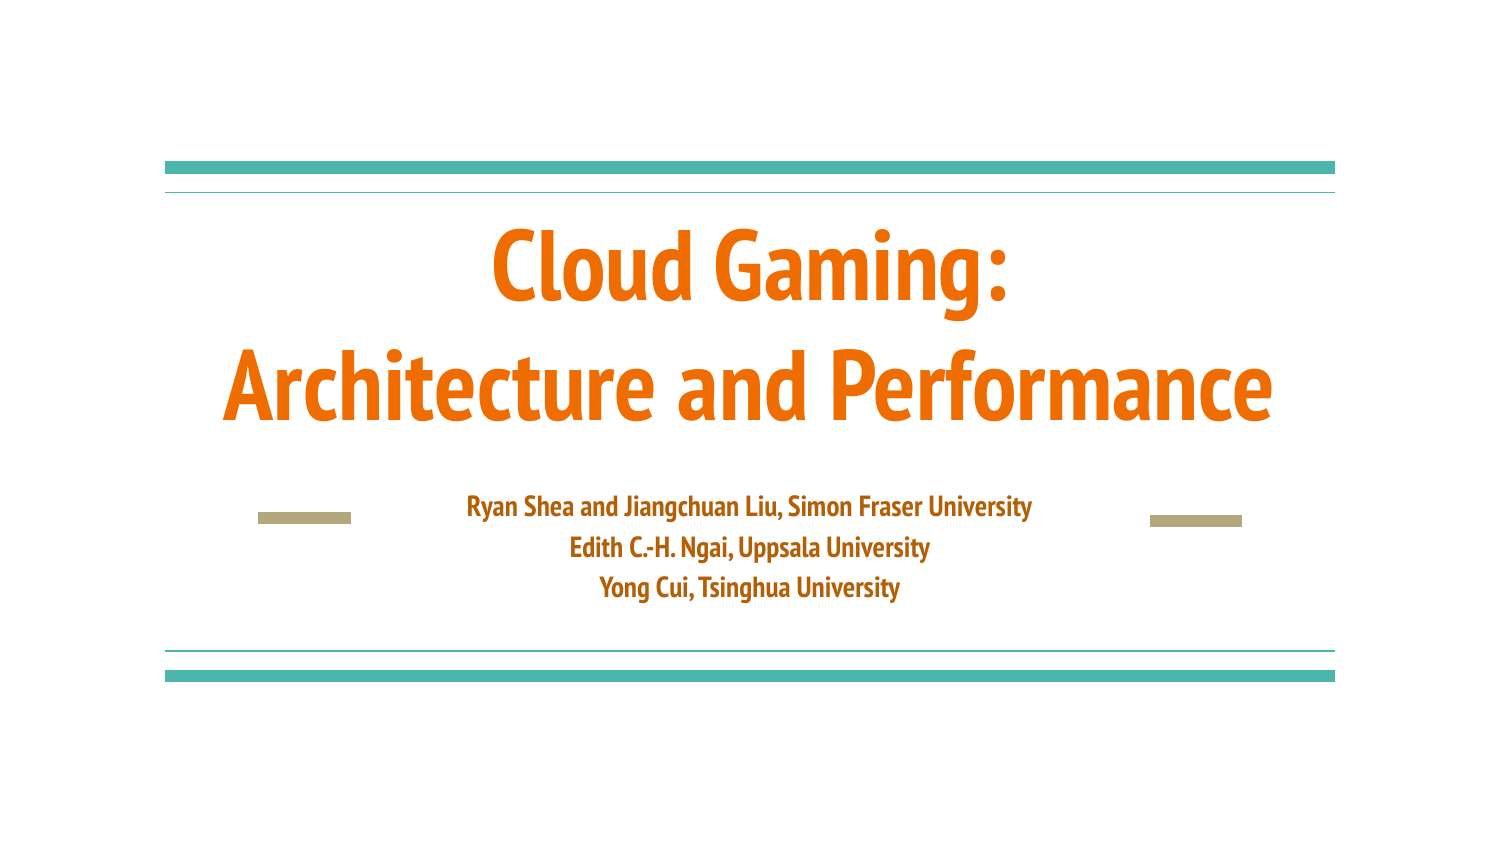

# Cloud Gaming:
Architecture and Performance
Ryan Shea and Jiangchuan Liu, Simon Fraser University
Edith C.-H. Ngai, Uppsala University
Yong Cui, Tsinghua University